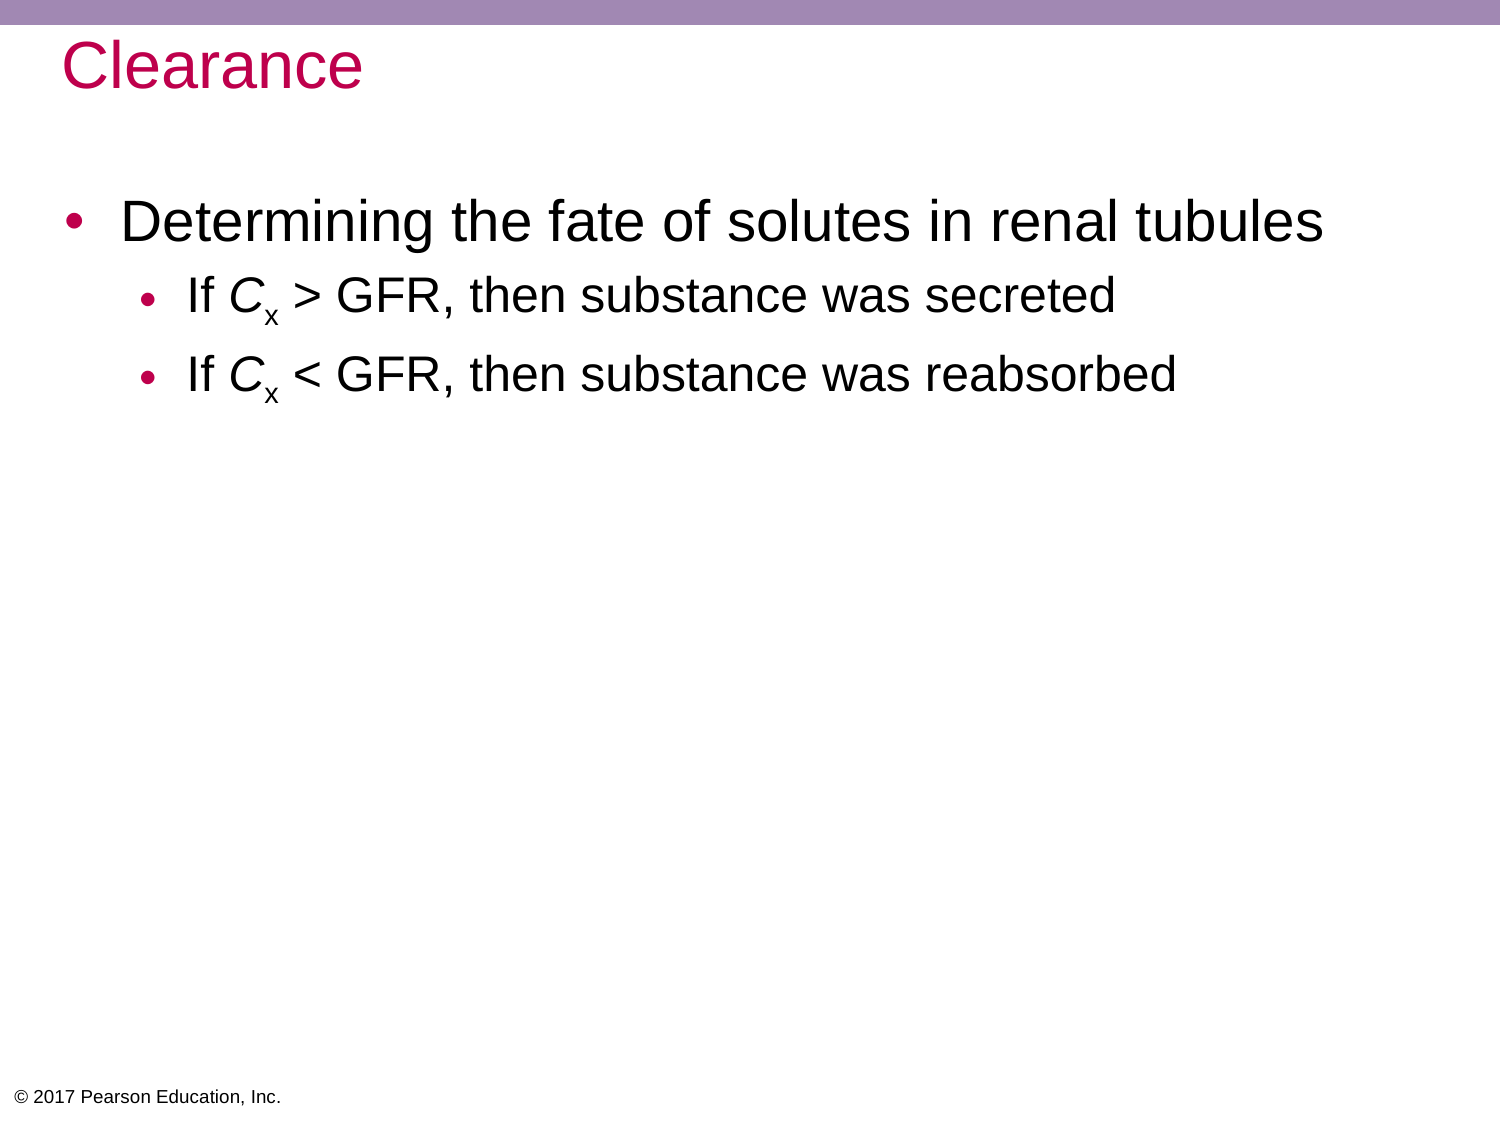

# Clearance
Determining the fate of solutes in renal tubules
If Cx > GFR, then substance was secreted
If Cx < GFR, then substance was reabsorbed